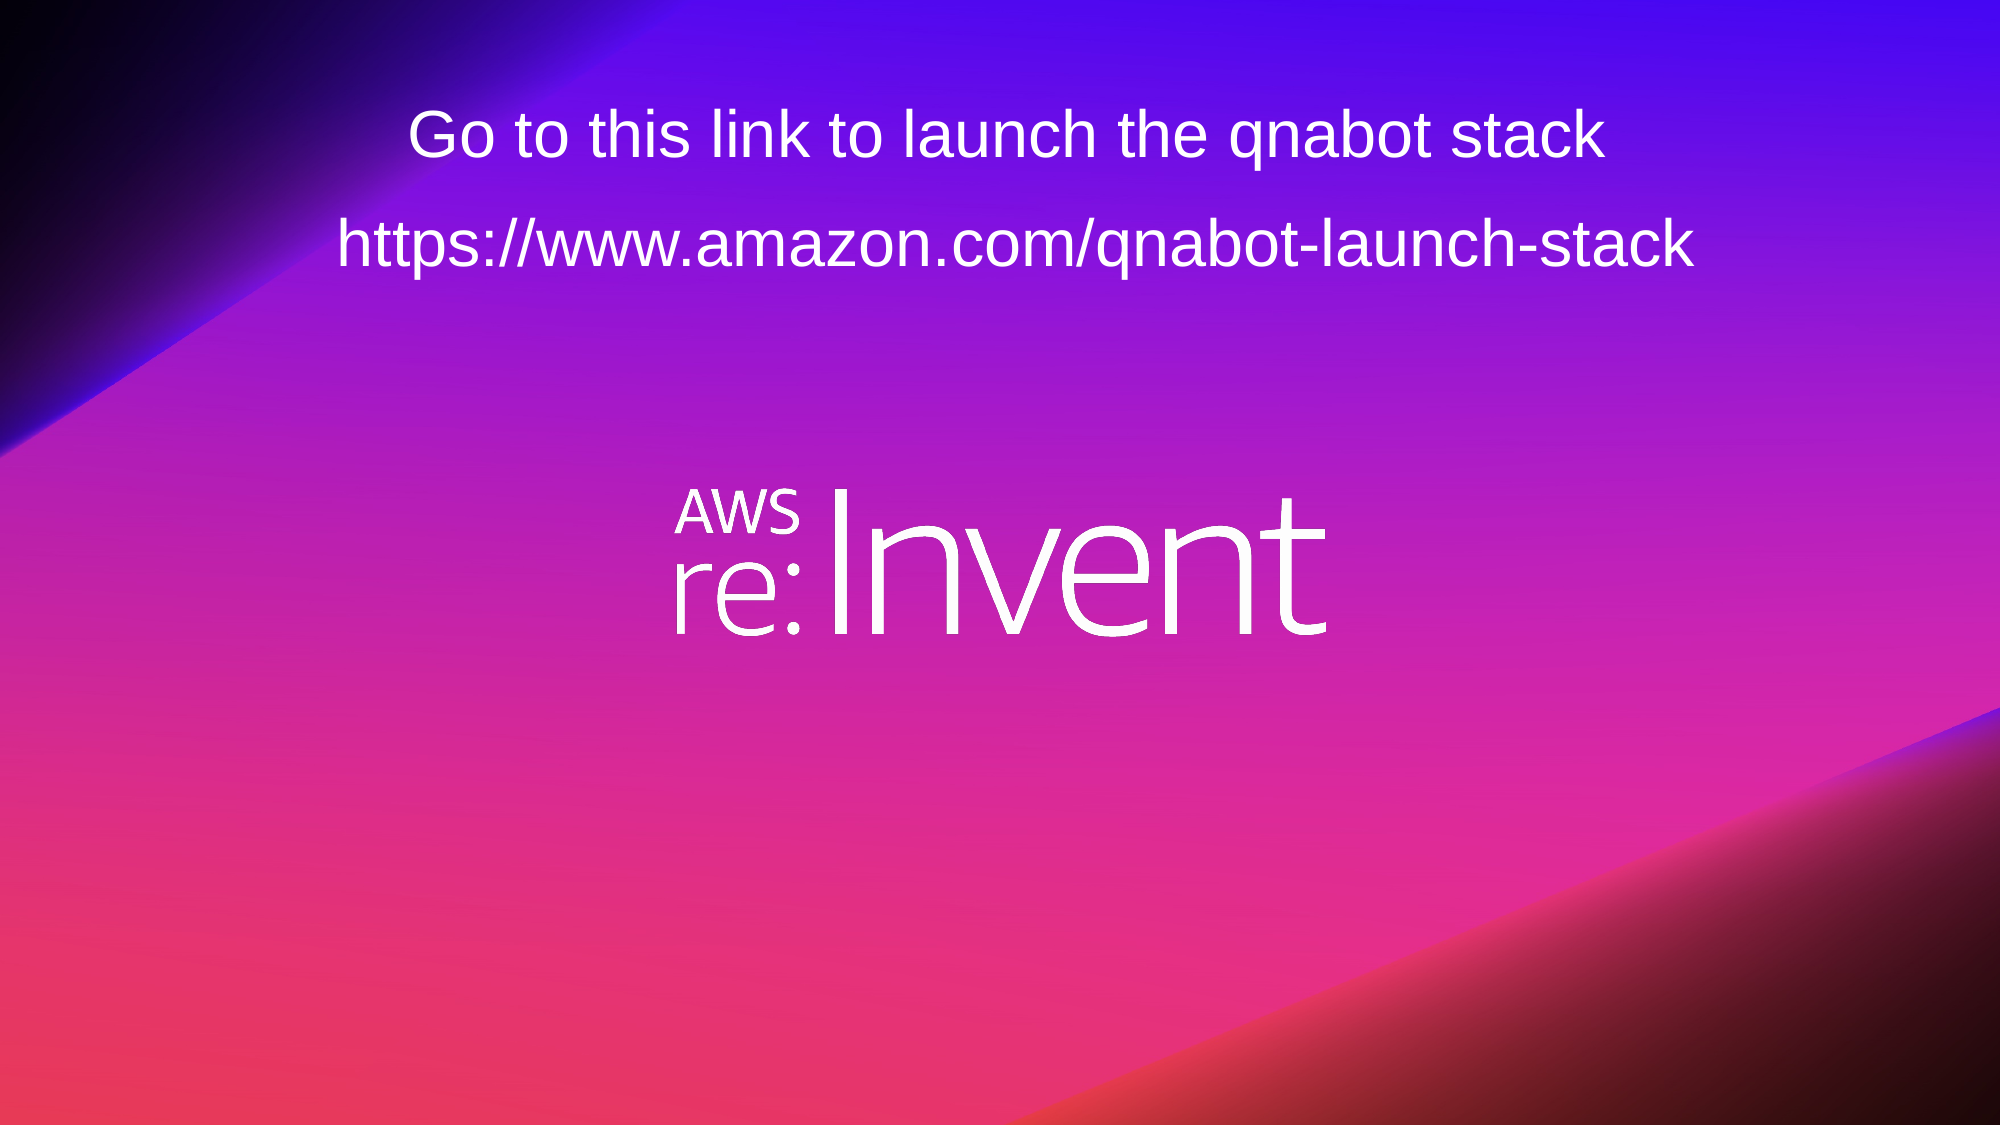

Go to this link to launch the qnabot stack
 https://www.amazon.com/qnabot-launch-stack